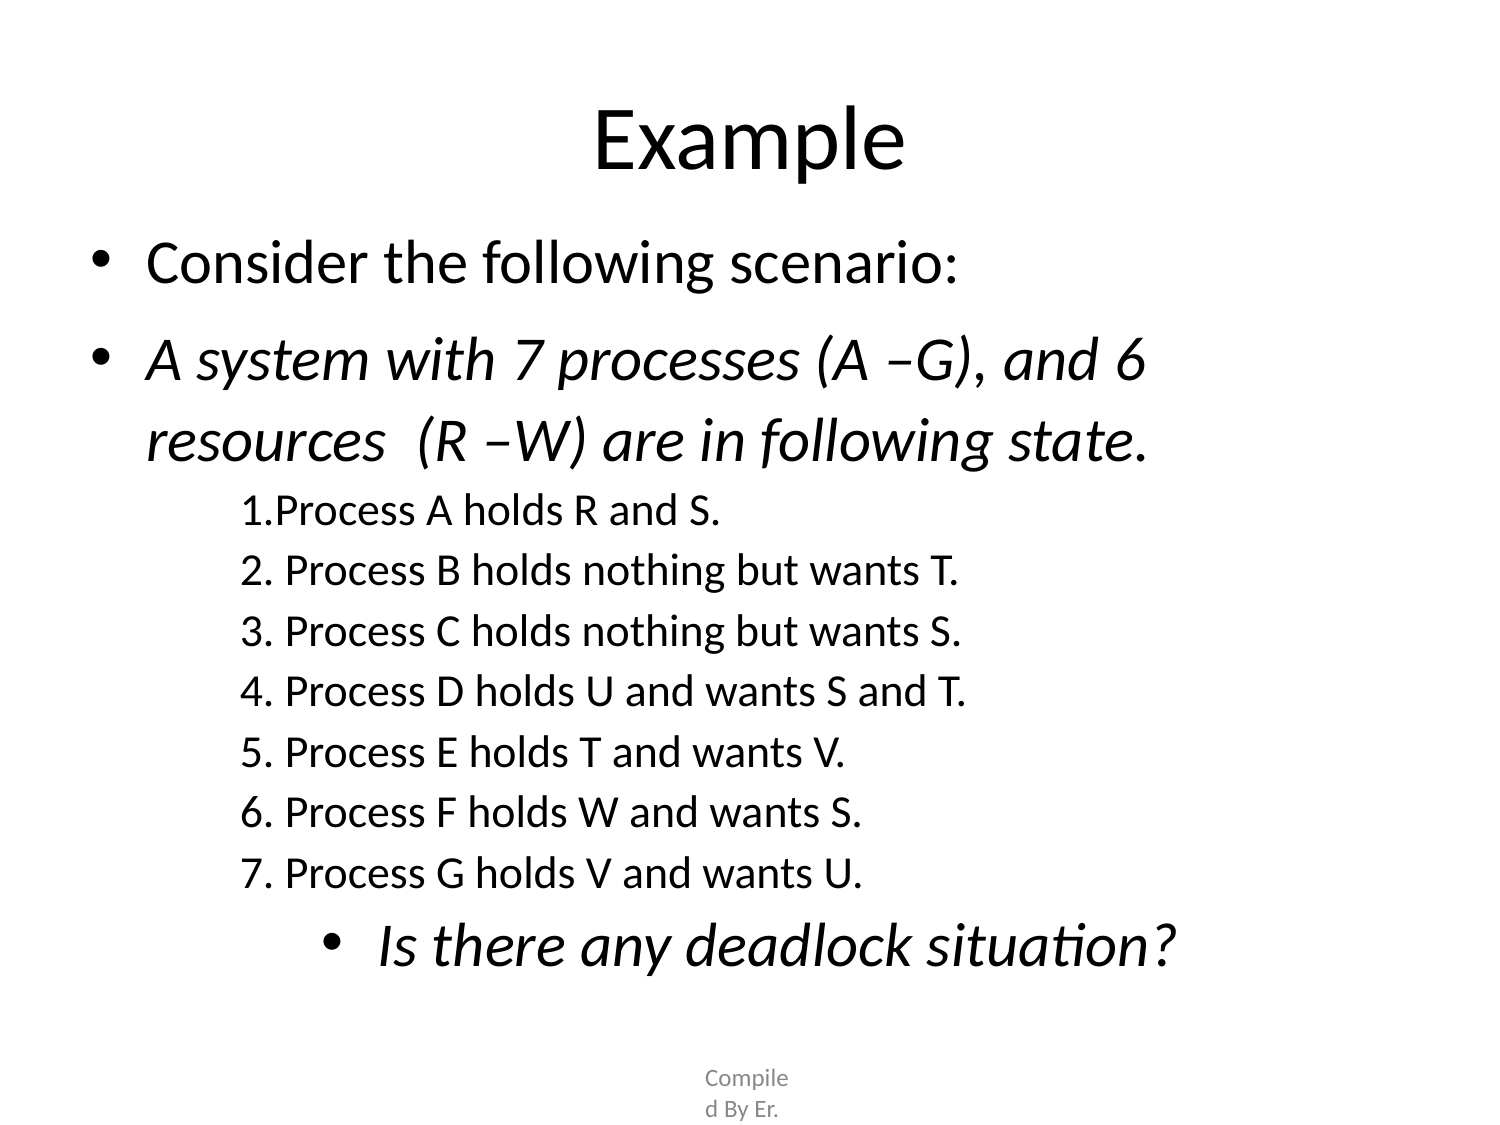

# Example
Consider the following scenario:
A system with 7 processes (A –G), and 6 resources  (R –W) are in following state.
Process A holds R and S.
Process B holds nothing but wants T.
Process C holds nothing but wants S.
Process D holds U and wants S and T.
Process E holds T and wants V.
Process F holds W and wants S.
Process G holds V and wants U.
Is there any deadlock situation?
Compiled By Er. Nawaraj Bhandari